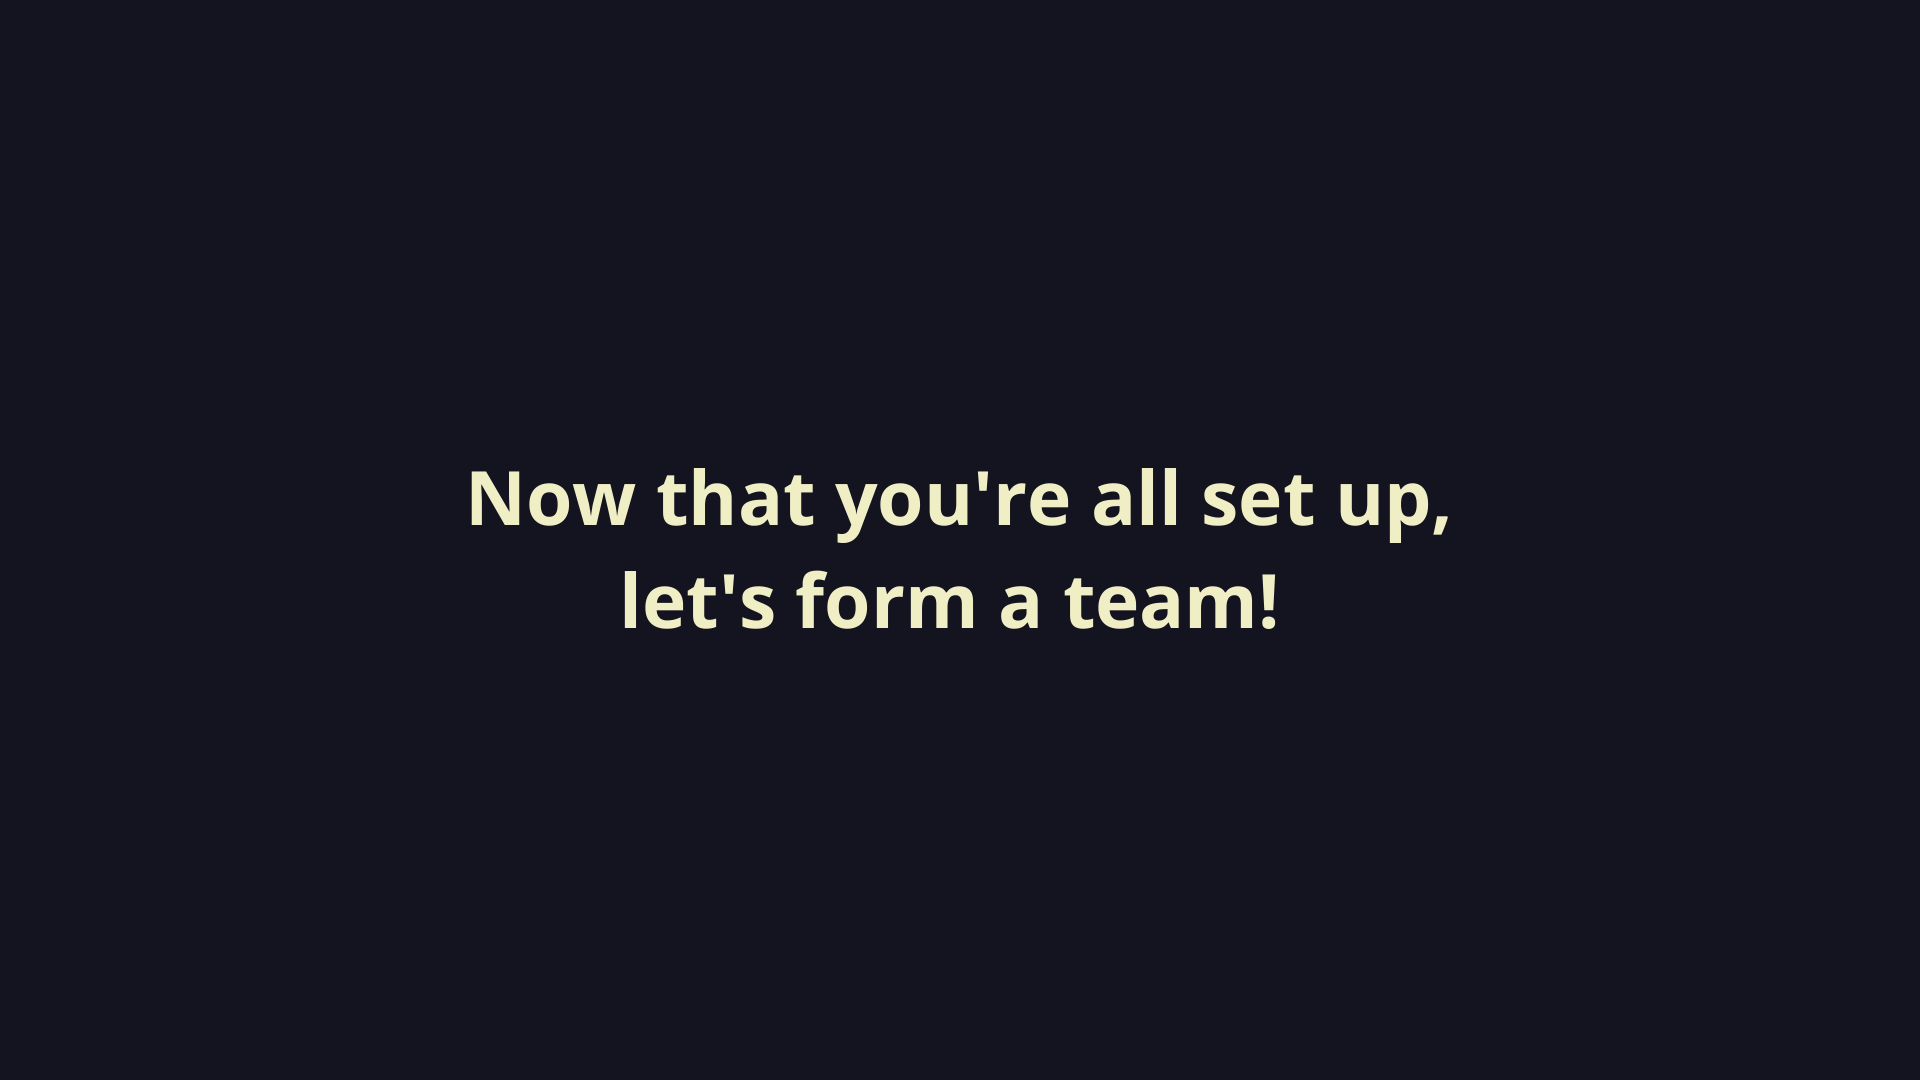

Now that you're all set up, let's form a team!